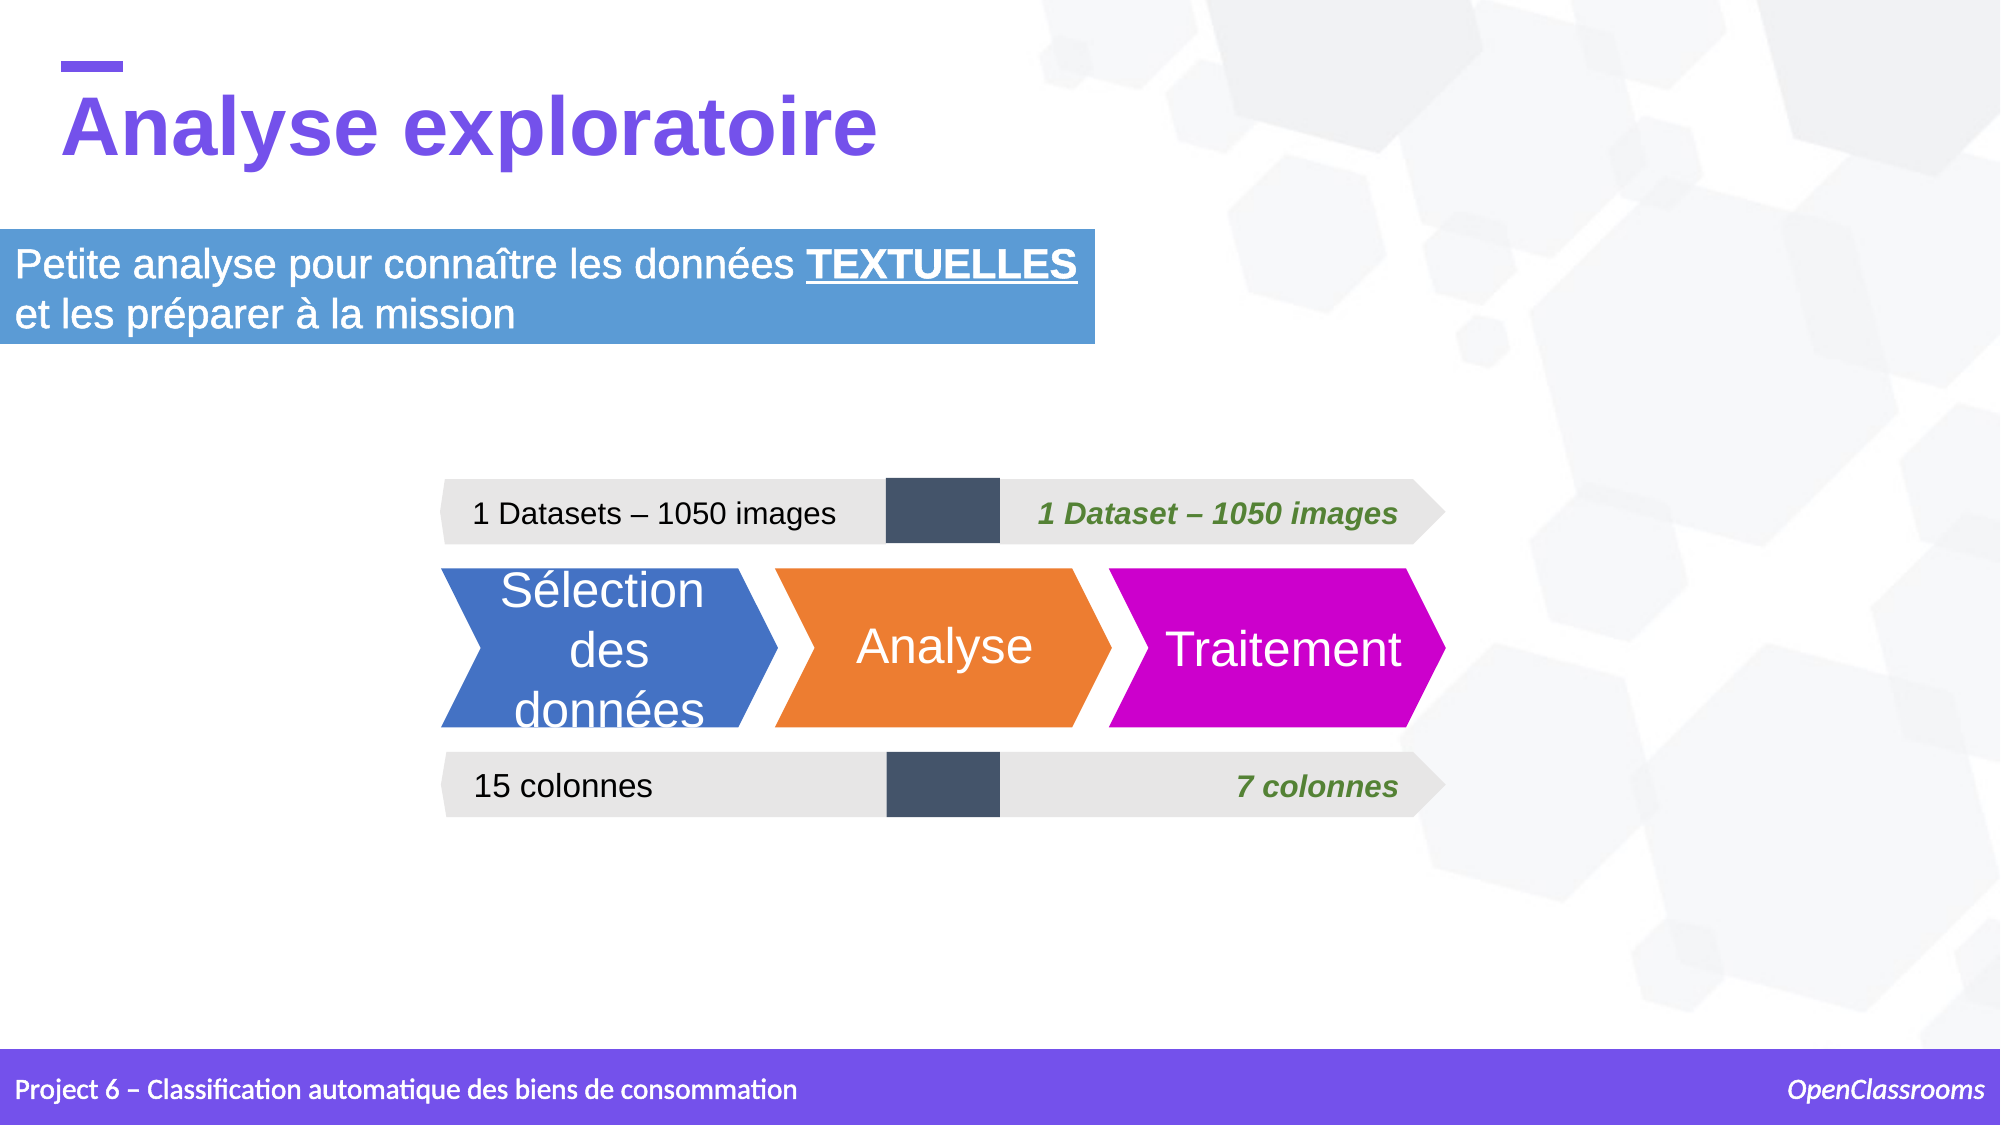

Analyse exploratoire
Petite analyse pour connaître les données TEXTUELLES et les préparer à la mission

1 Datasets – 1050 images
1 Dataset – 1050 images

Analyse
Traitement
Sélection
des données
15 colonnes

7 colonnes

Project 6 – Classification automatique des biens de consommation
OpenClassrooms